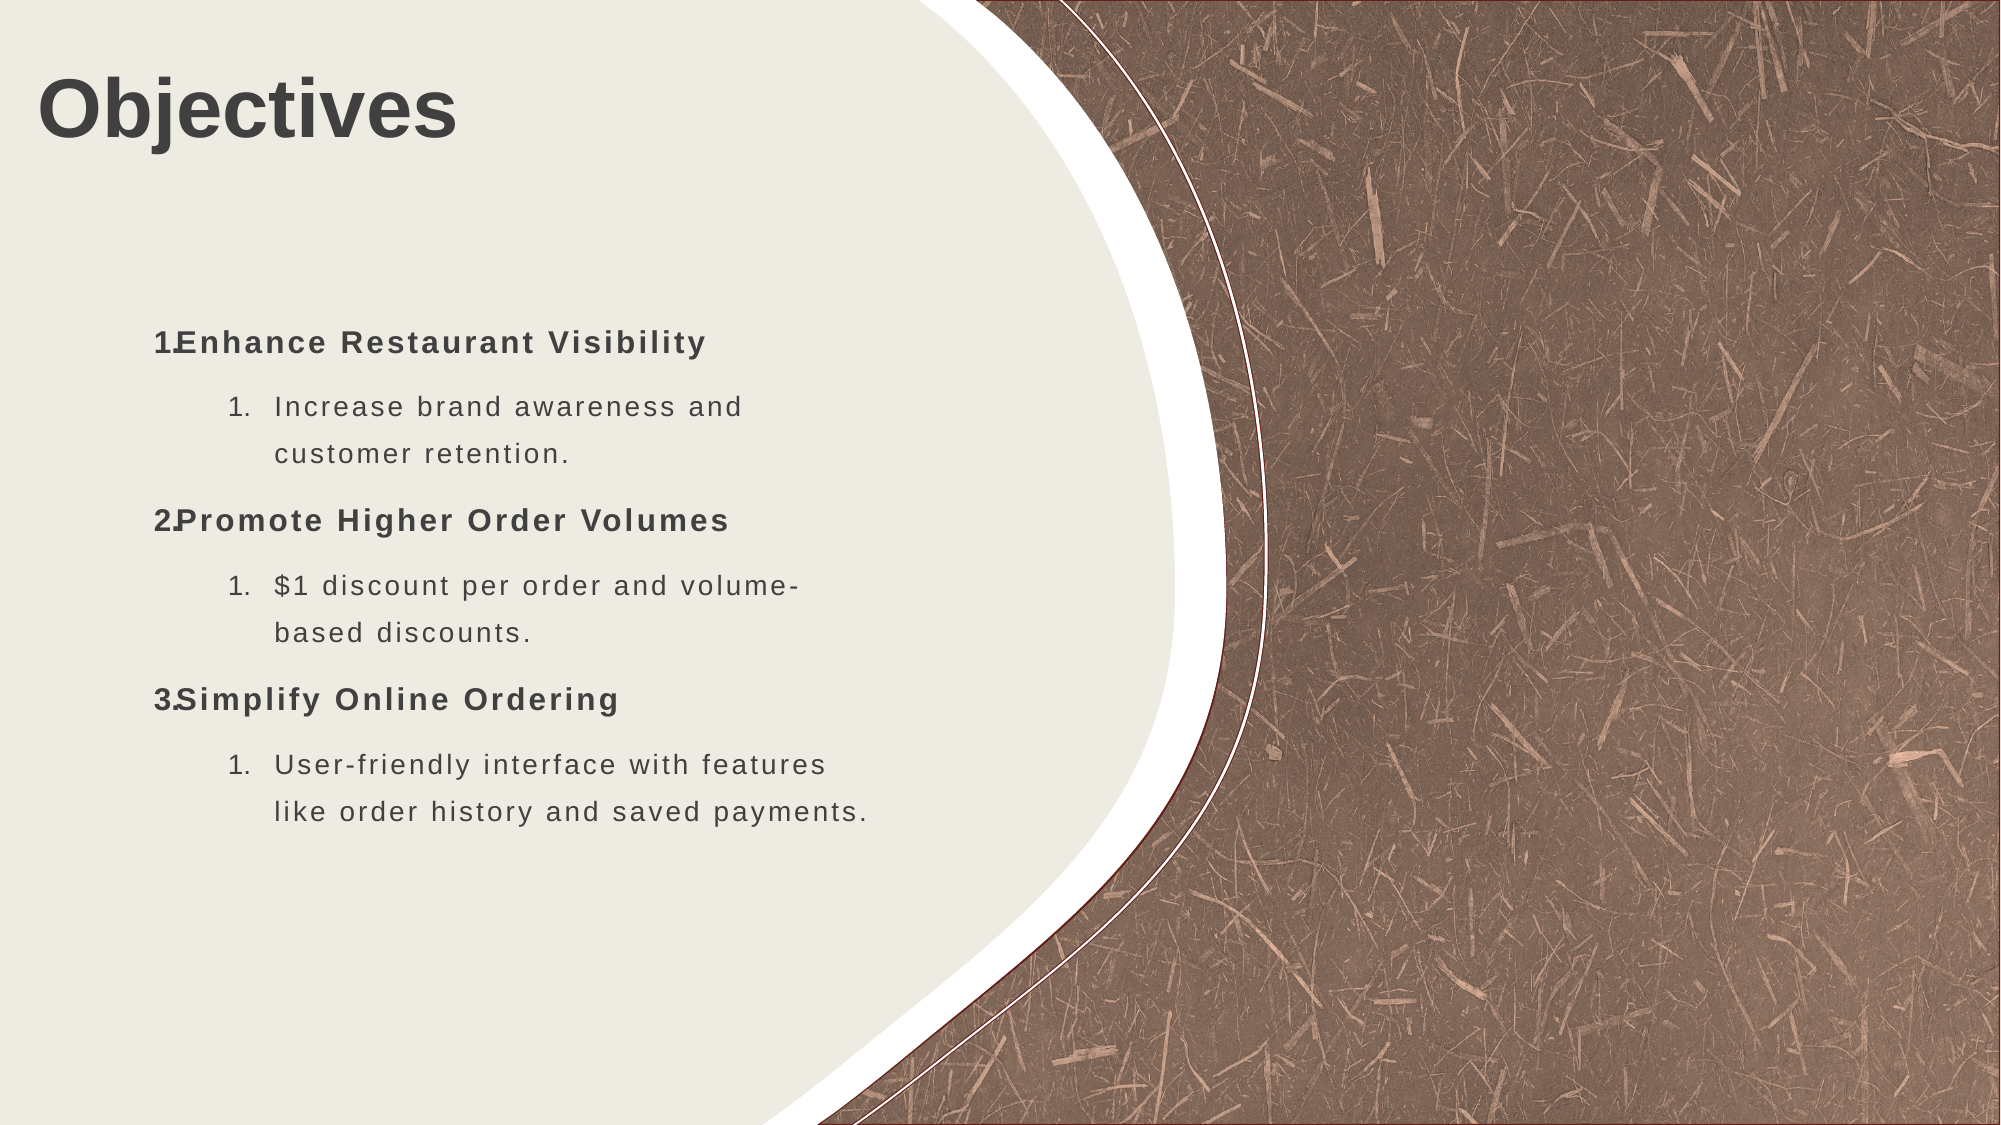

# Objectives
Enhance Restaurant Visibility
Increase brand awareness and customer retention.
Promote Higher Order Volumes
$1 discount per order and volume-based discounts.
Simplify Online Ordering
User-friendly interface with features like order history and saved payments.